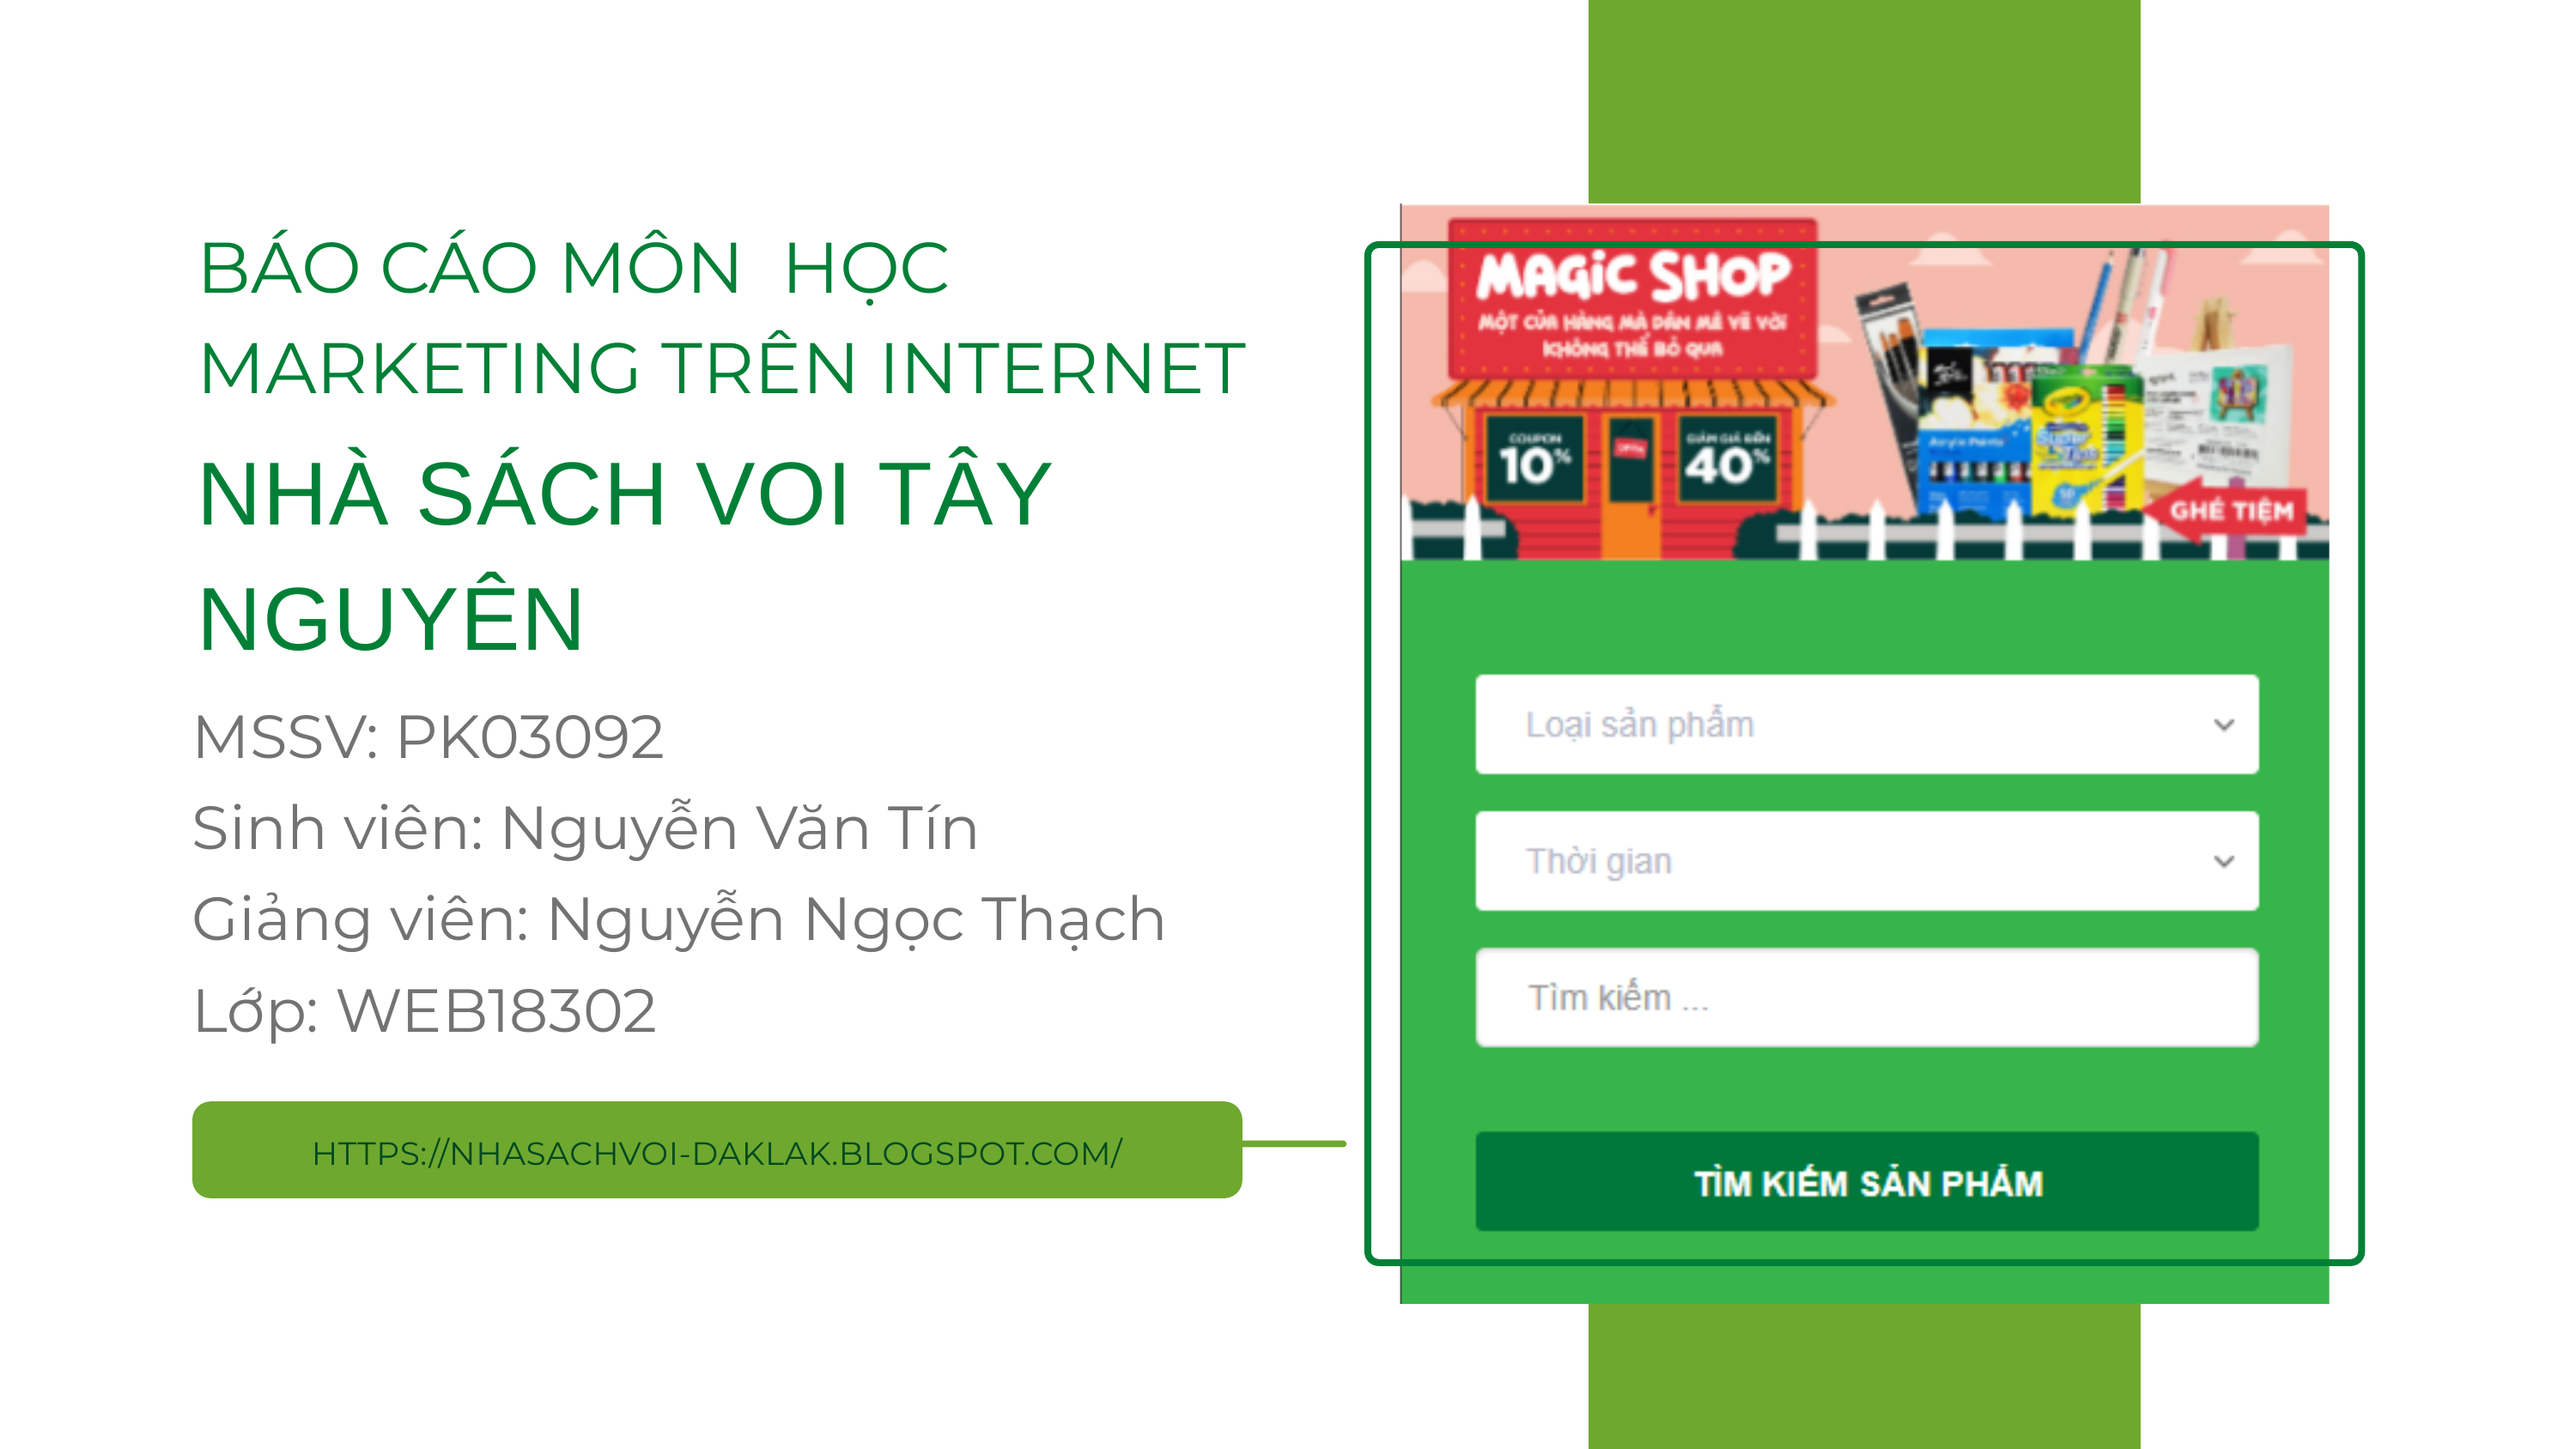

BÁO CÁO MÔN  HỌC MARKETING TRÊN INTERNET

NHÀ SÁCH VOI TÂY NGUYÊN
MSSV: PK03092
Sinh viên: Nguyễn Văn Tín
Giảng viên: Nguyễn Ngọc Thạch
Lớp: WEB18302

HTTPS://NHASACHVOI-DAKLAK.BLOGSPOT.COM/